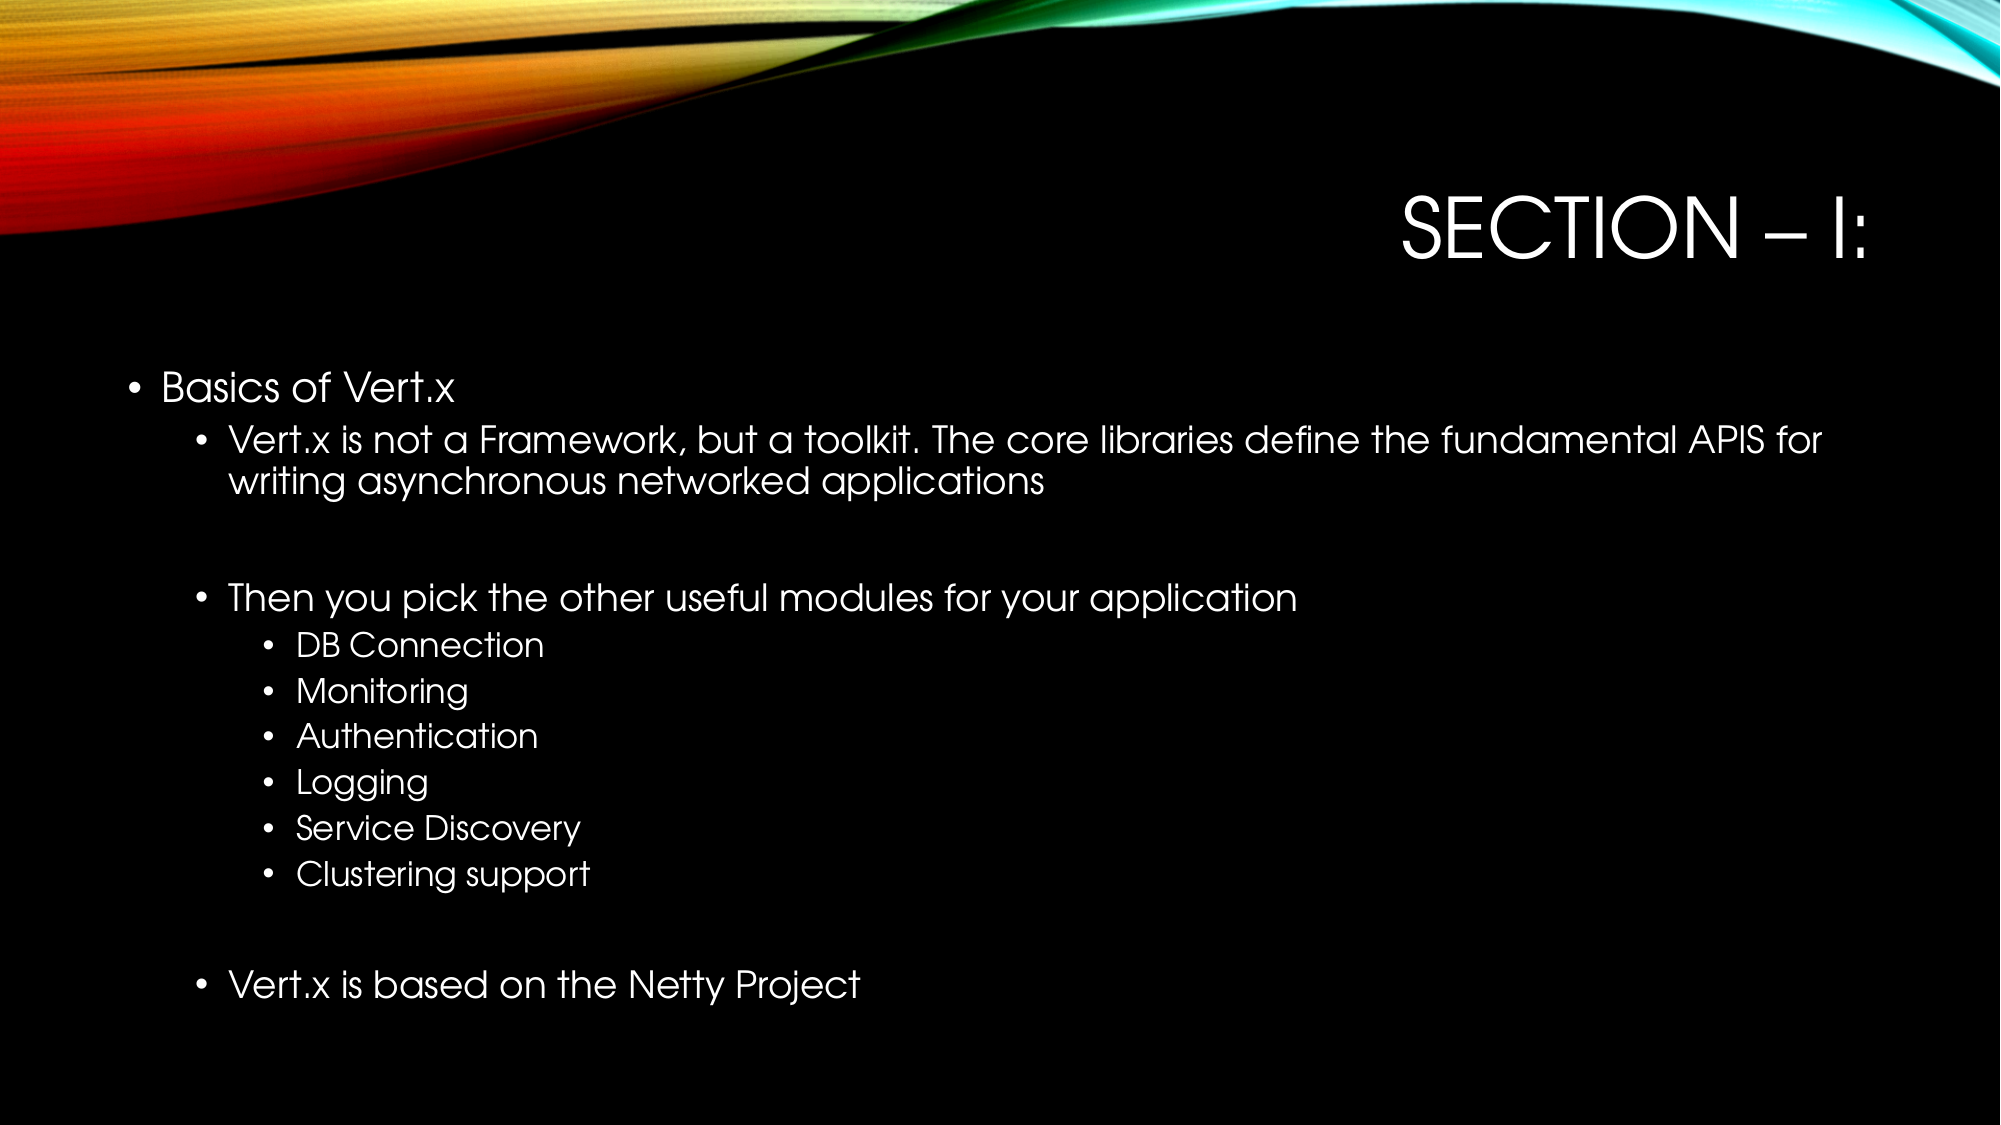

# Section – I:
Basics of Vert.x
Vert.x is not a Framework, but a toolkit. The core libraries define the fundamental APIS for writing asynchronous networked applications

Then you pick the other useful modules for your application
DB Connection
Monitoring
Authentication
Logging
Service Discovery
Clustering support

Vert.x is based on the Netty Project